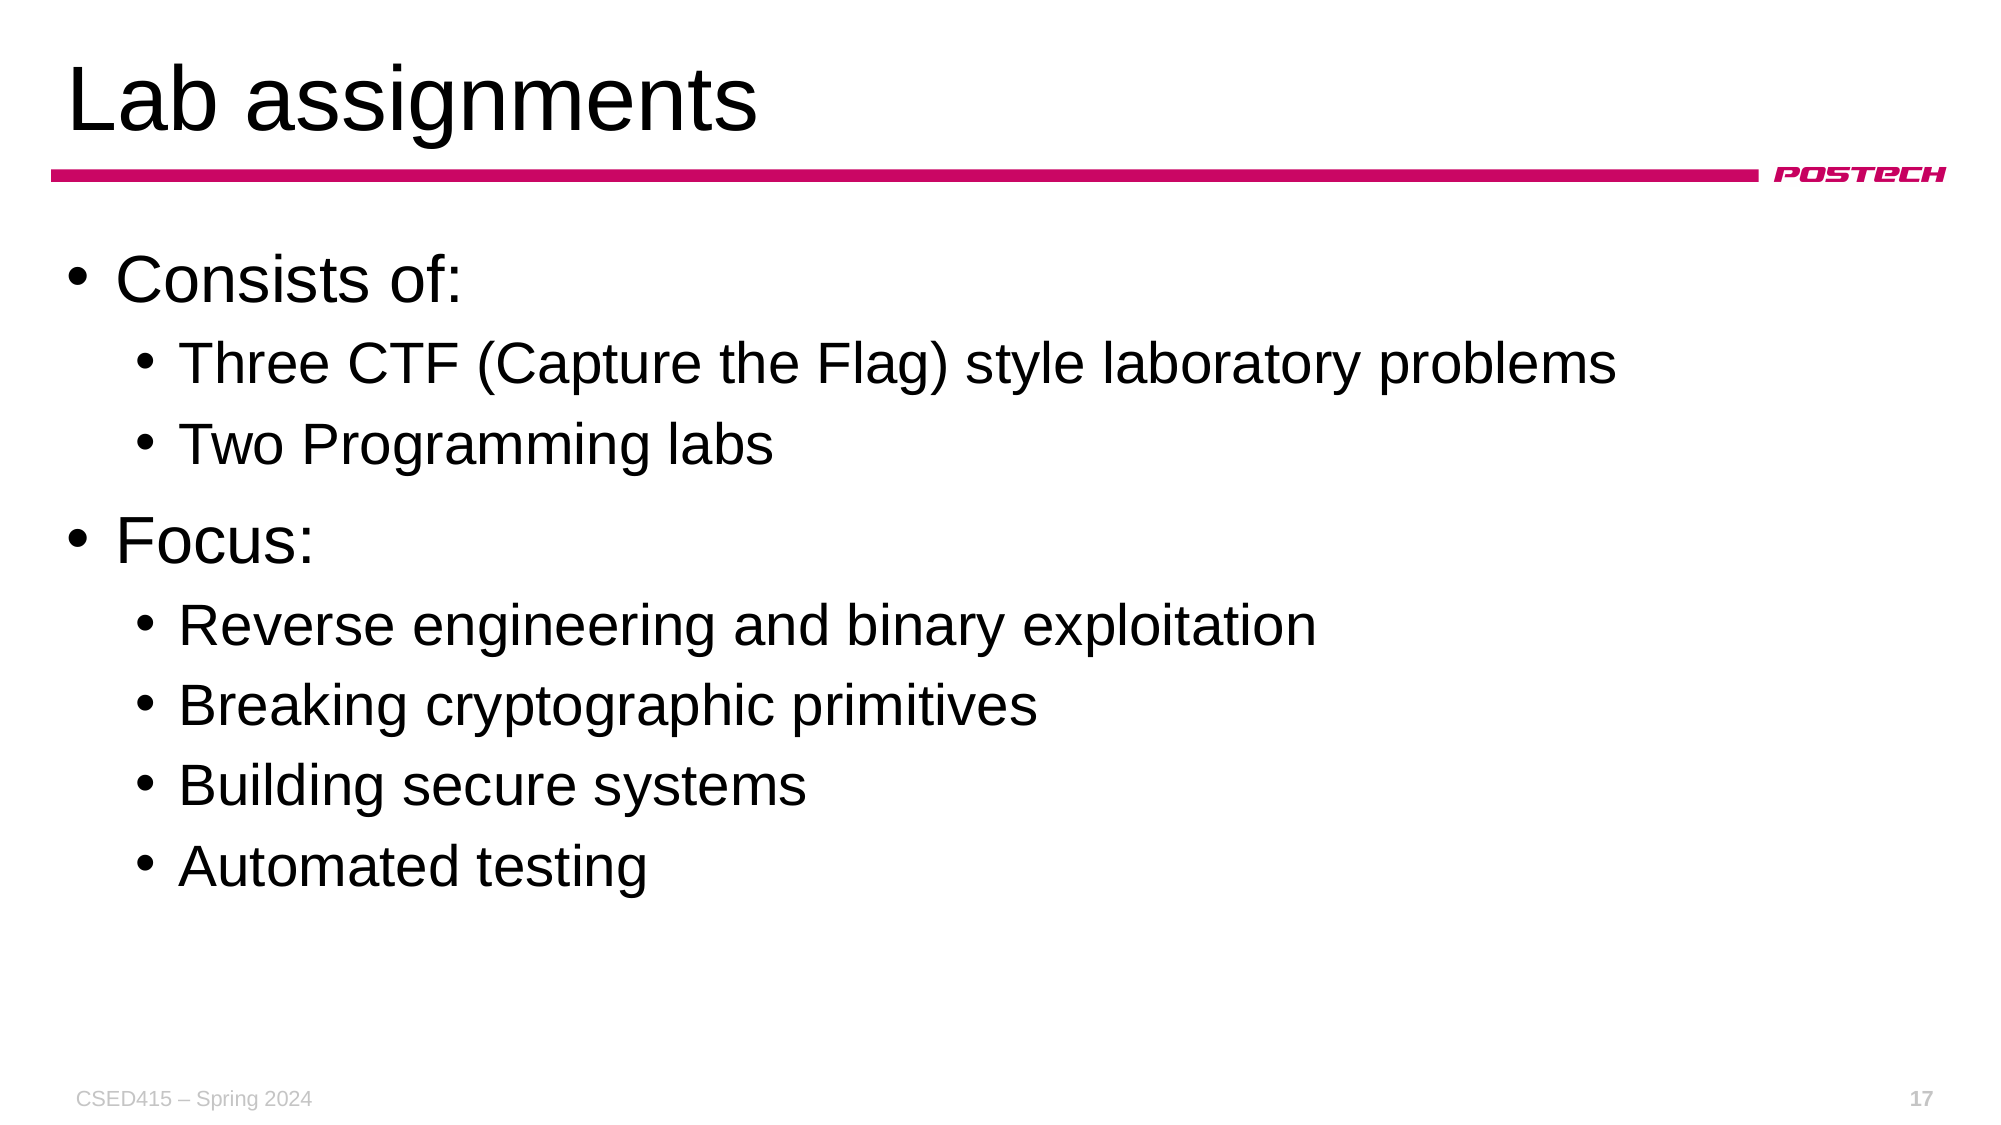

# Lab assignments
Consists of:
Three CTF (Capture the Flag) style laboratory problems
Two Programming labs
Focus:
Reverse engineering and binary exploitation
Breaking cryptographic primitives
Building secure systems
Automated testing
CSED415 – Spring 2024
17